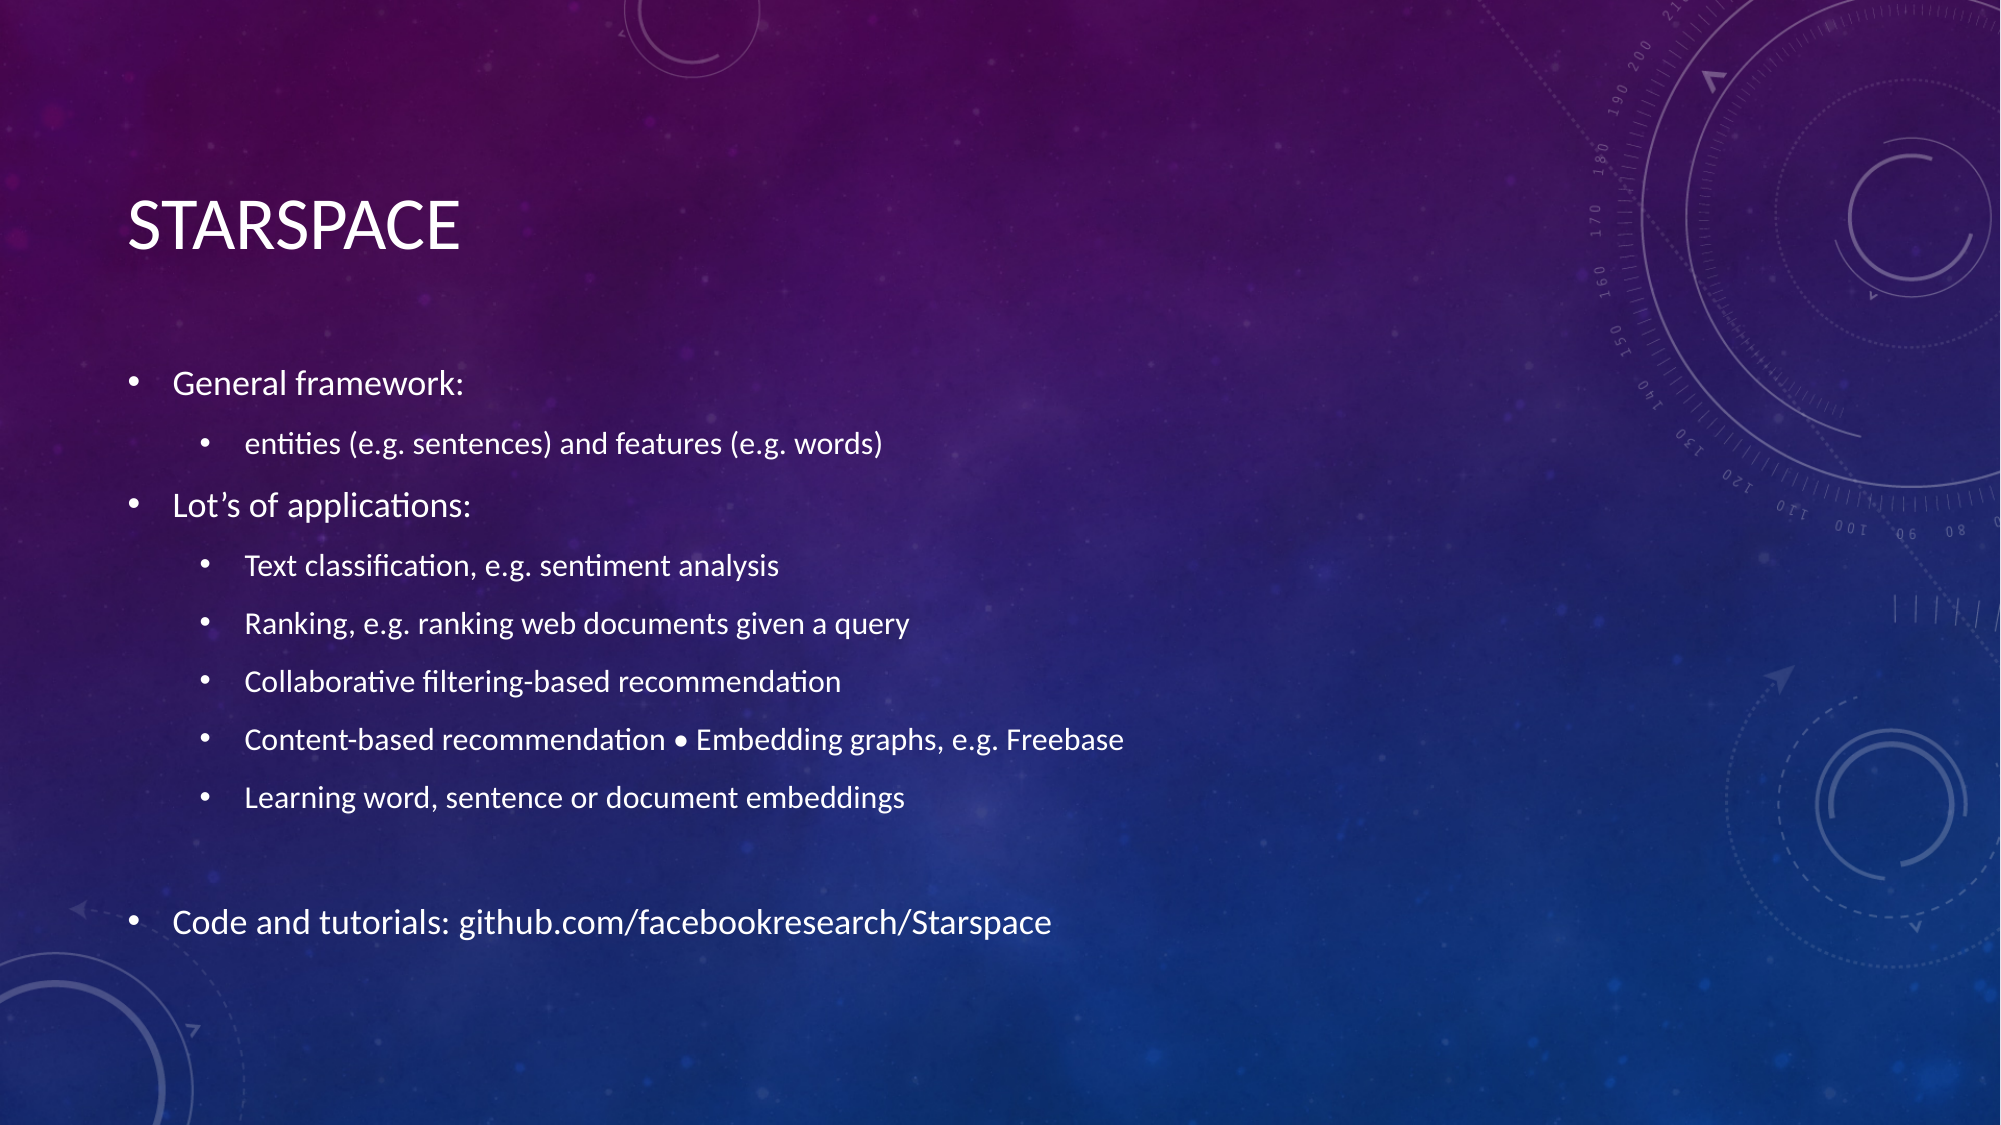

# StarSpace
General framework:
entities (e.g. sentences) and features (e.g. words)
Lot’s of applications:
Text classification, e.g. sentiment analysis
Ranking, e.g. ranking web documents given a query
Collaborative filtering-based recommendation
Content-based recommendation • Embedding graphs, e.g. Freebase
Learning word, sentence or document embeddings

Code and tutorials: github.com/facebookresearch/Starspace